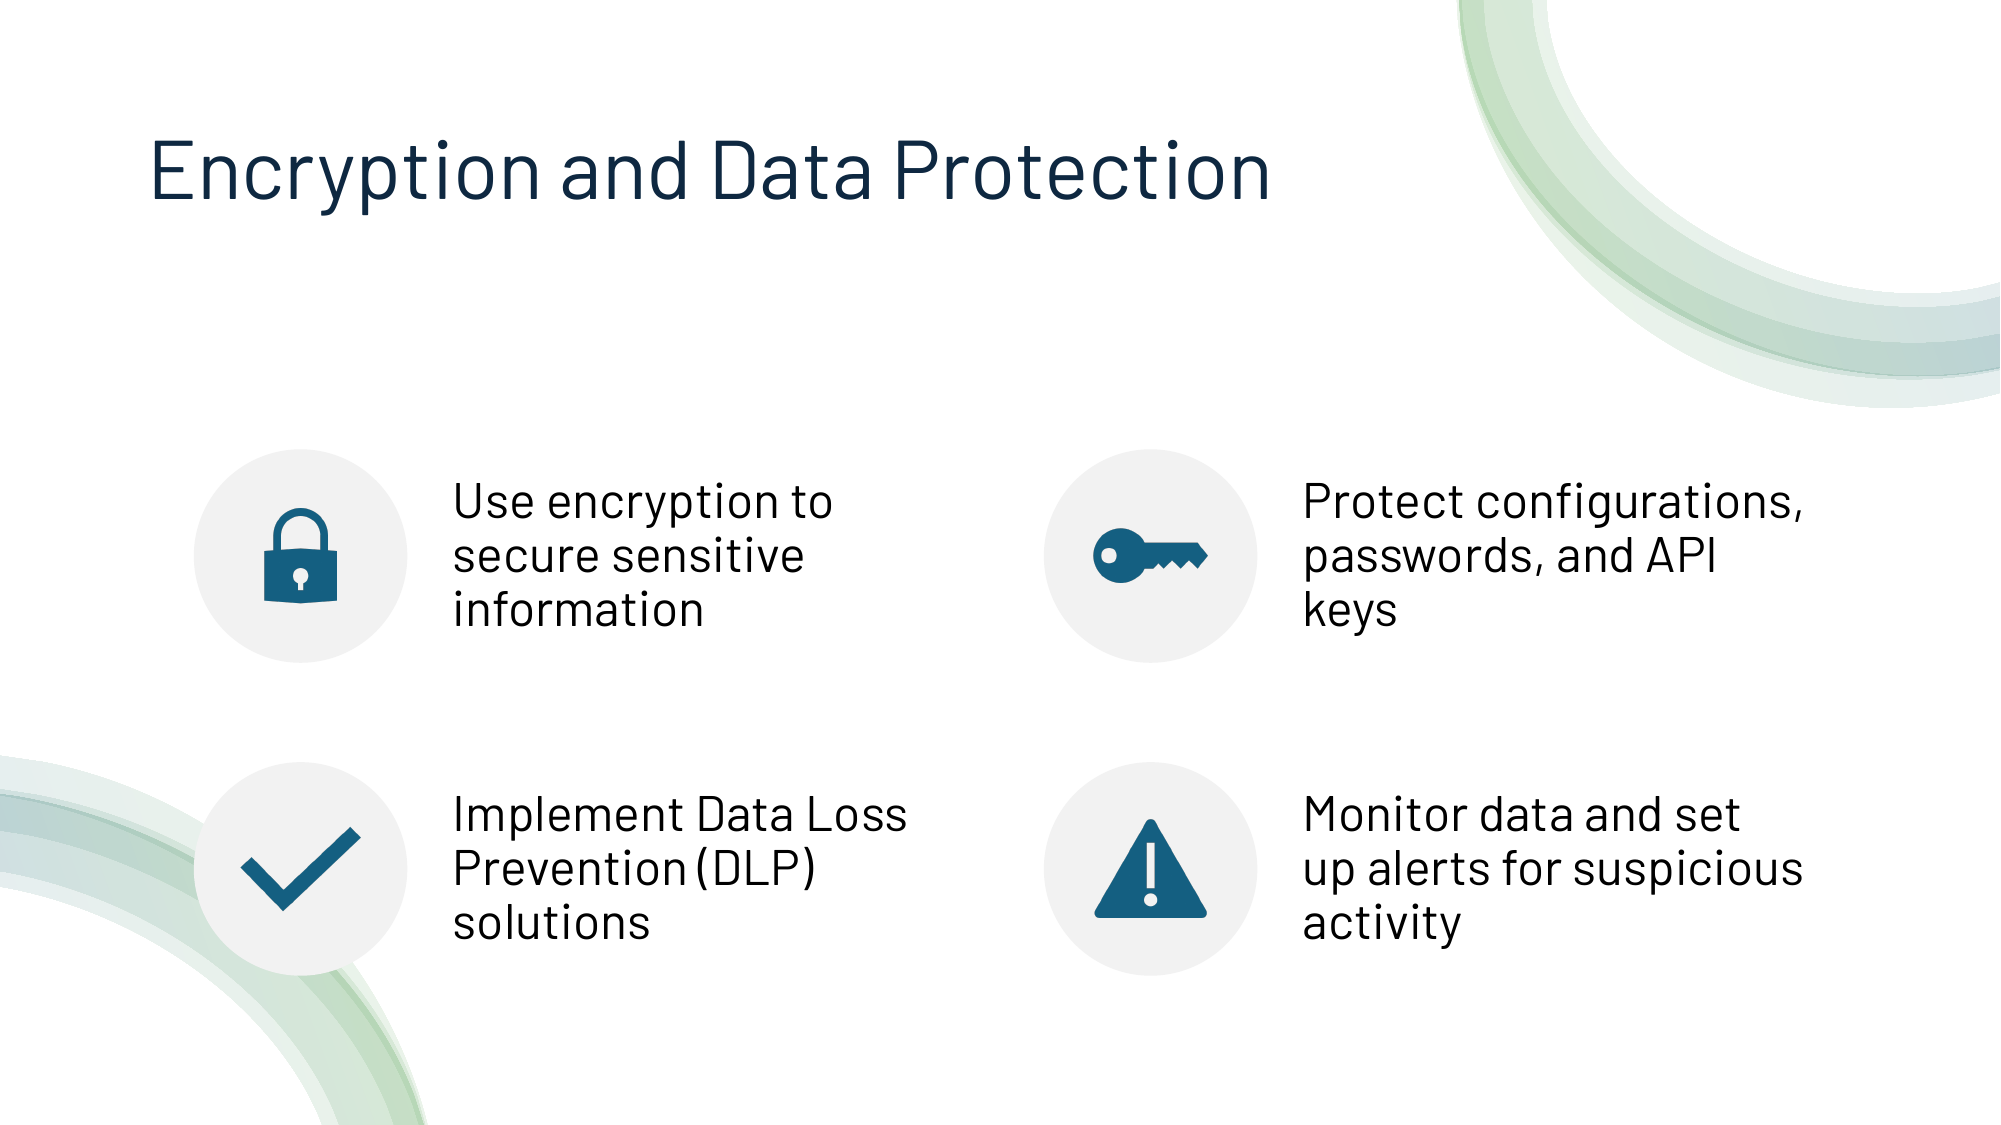

# Encryption and Data Protection
Use encryption to secure sensitive information
Protect configurations, passwords, and API keys
Implement Data Loss Prevention (DLP) solutions
Monitor data and set up alerts for suspicious activity